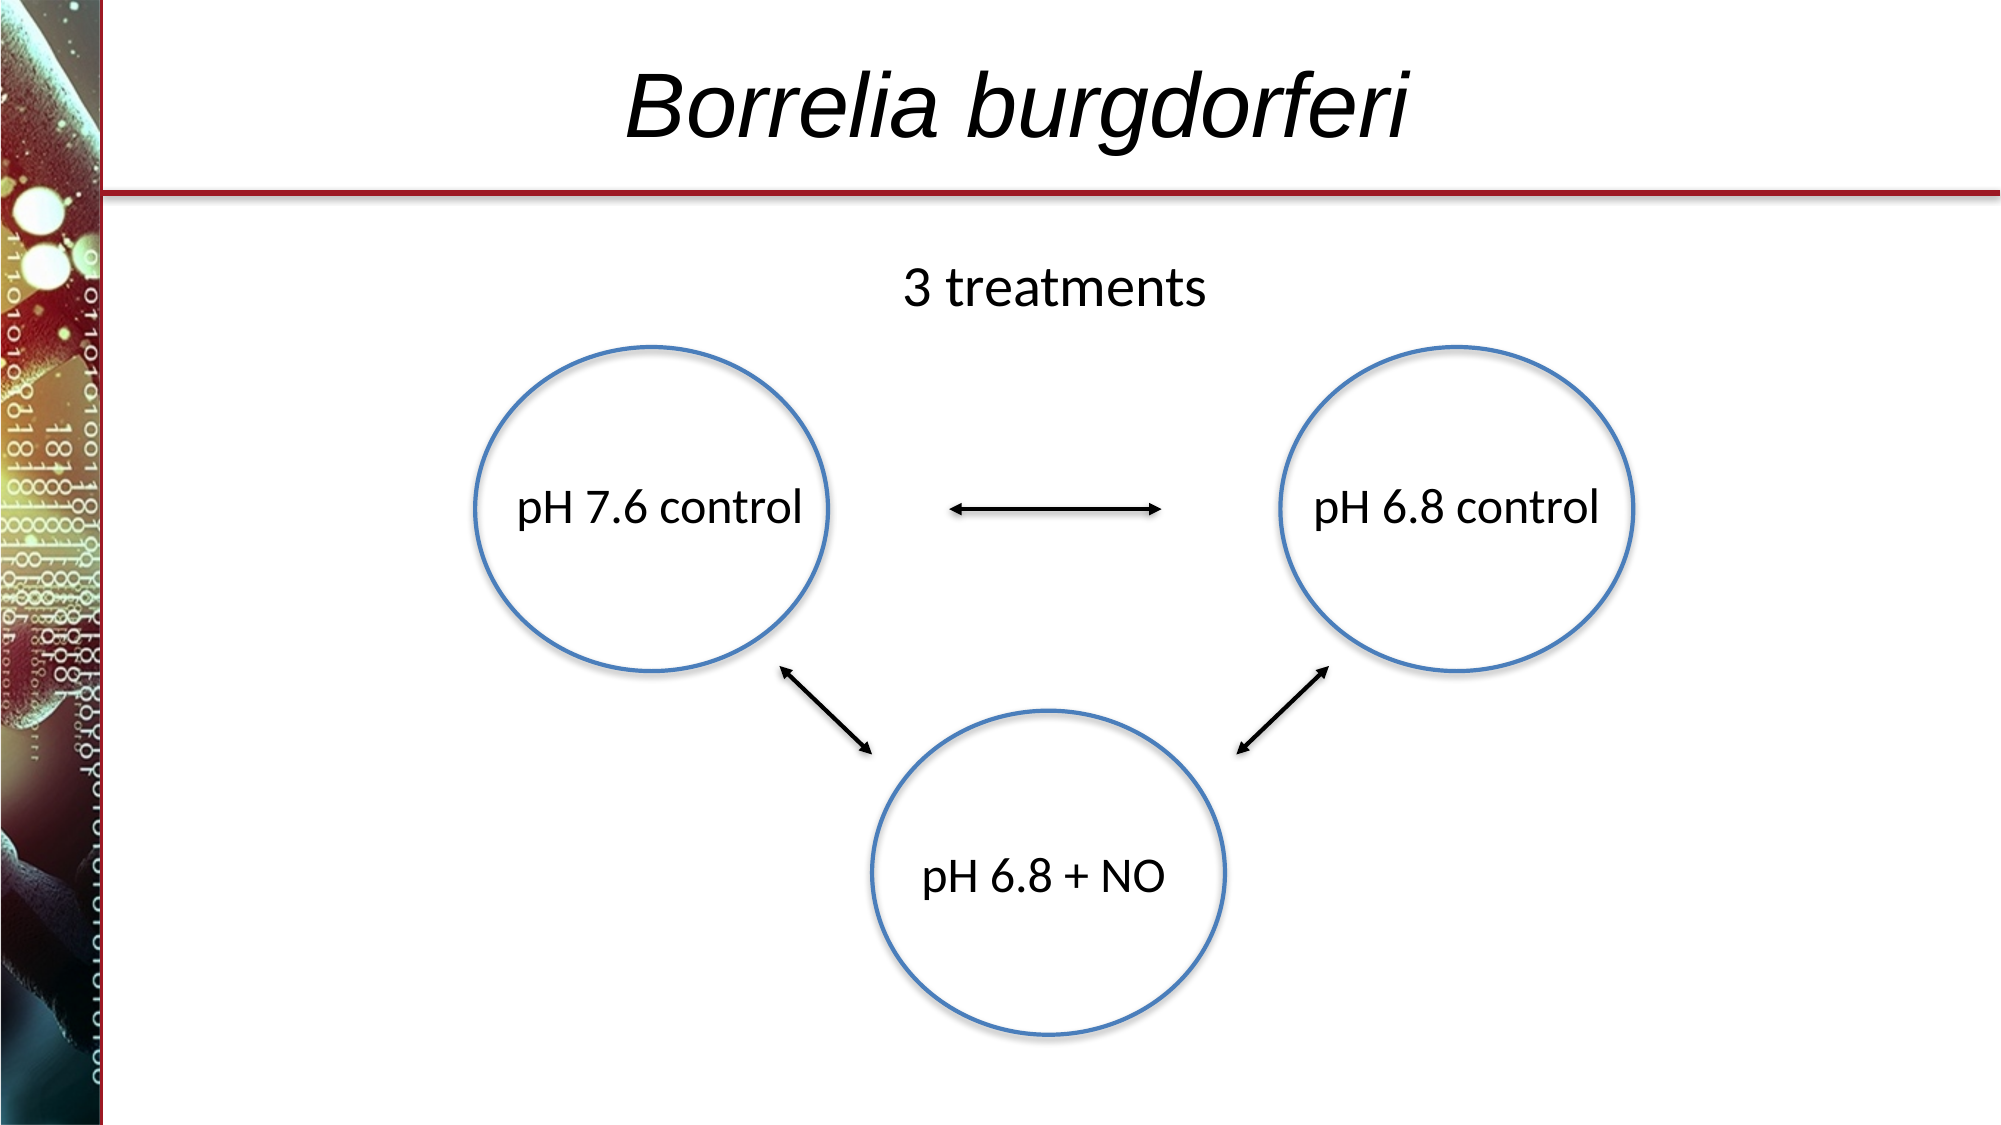

# Borrelia burgdorferi
3 treatments

pH 6.8 control
pH 7.6 control

pH 6.8 + NO